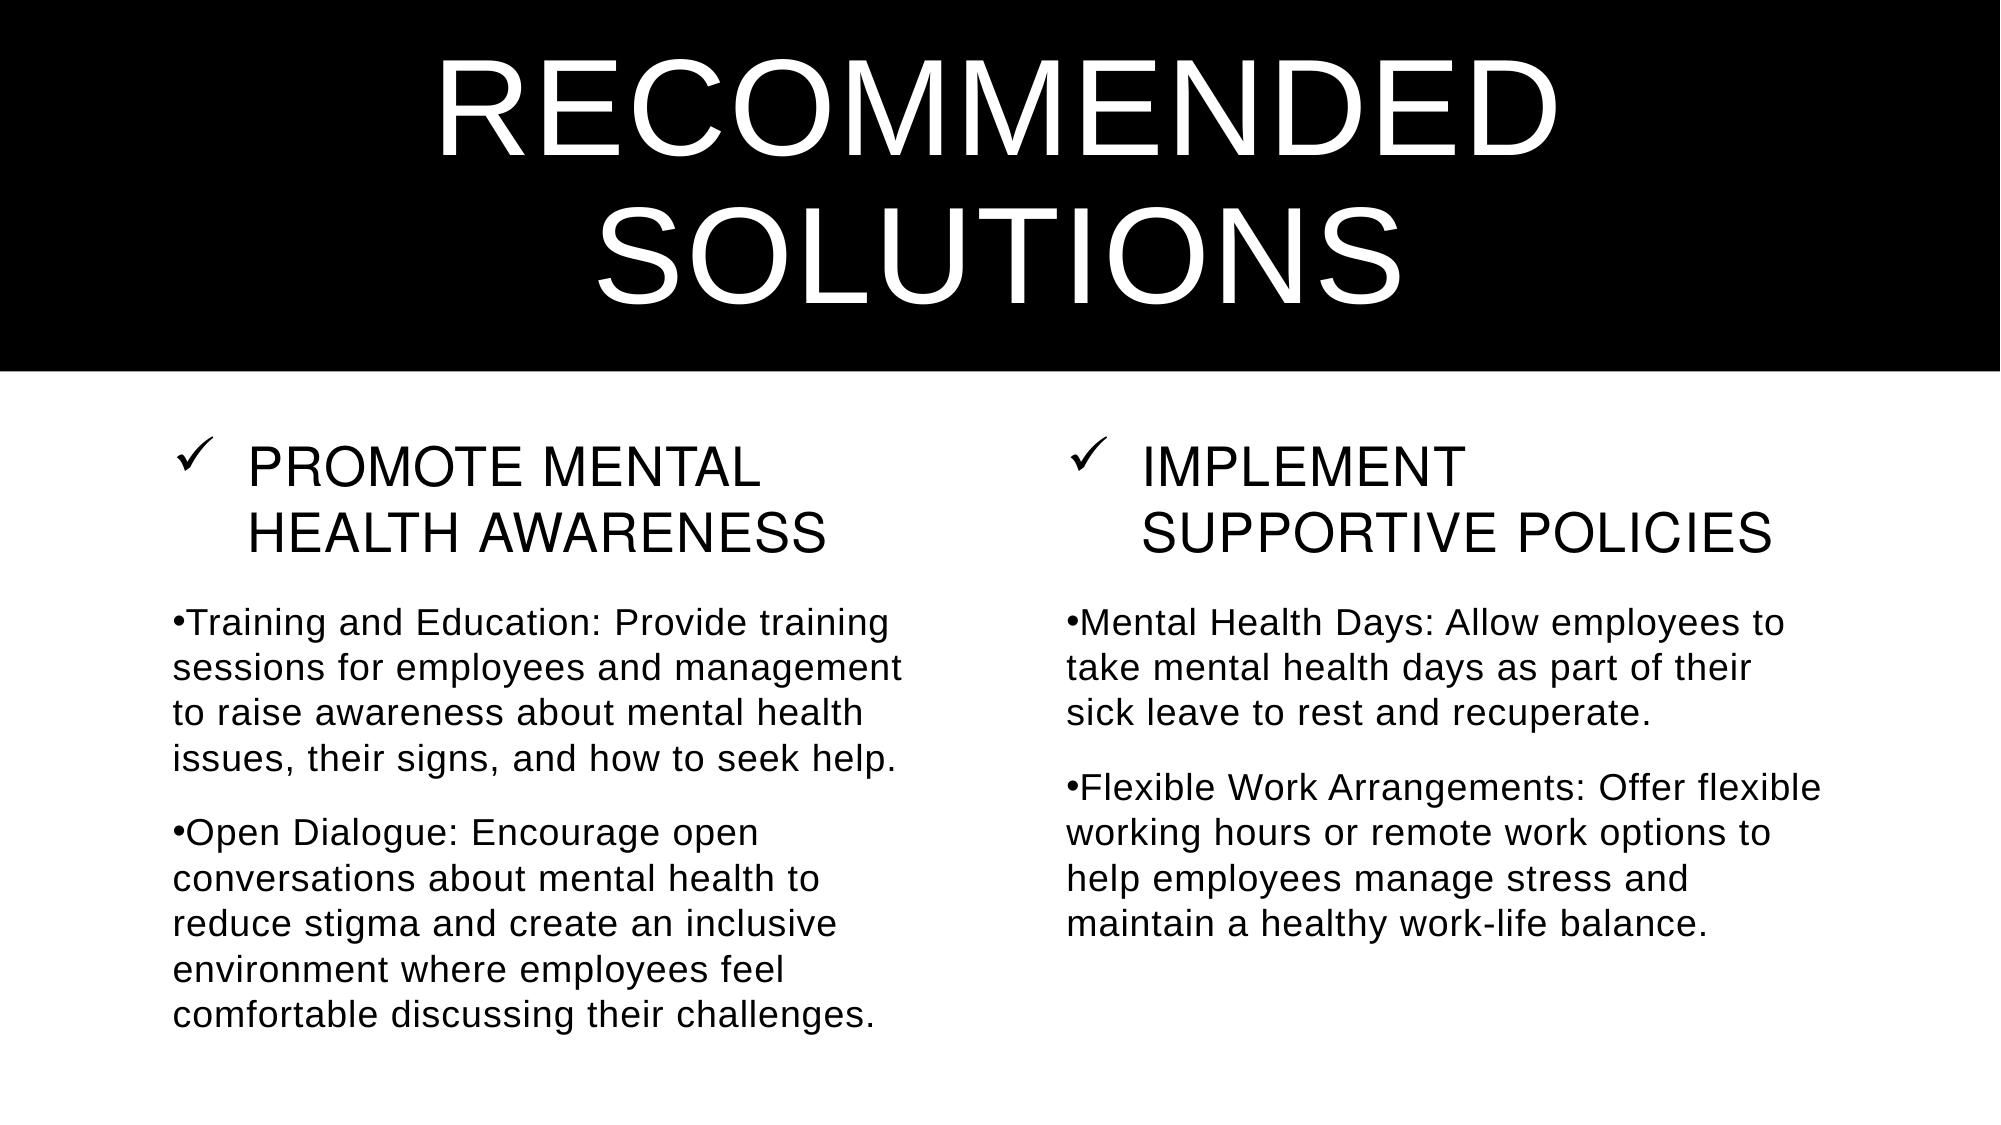

# RECOMMENDED SOLUTIONS
Promote Mental Health Awareness
Implement Supportive Policies
Training and Education: Provide training sessions for employees and management to raise awareness about mental health issues, their signs, and how to seek help.
Open Dialogue: Encourage open conversations about mental health to reduce stigma and create an inclusive environment where employees feel comfortable discussing their challenges.
Mental Health Days: Allow employees to take mental health days as part of their sick leave to rest and recuperate.
Flexible Work Arrangements: Offer flexible working hours or remote work options to help employees manage stress and maintain a healthy work-life balance.